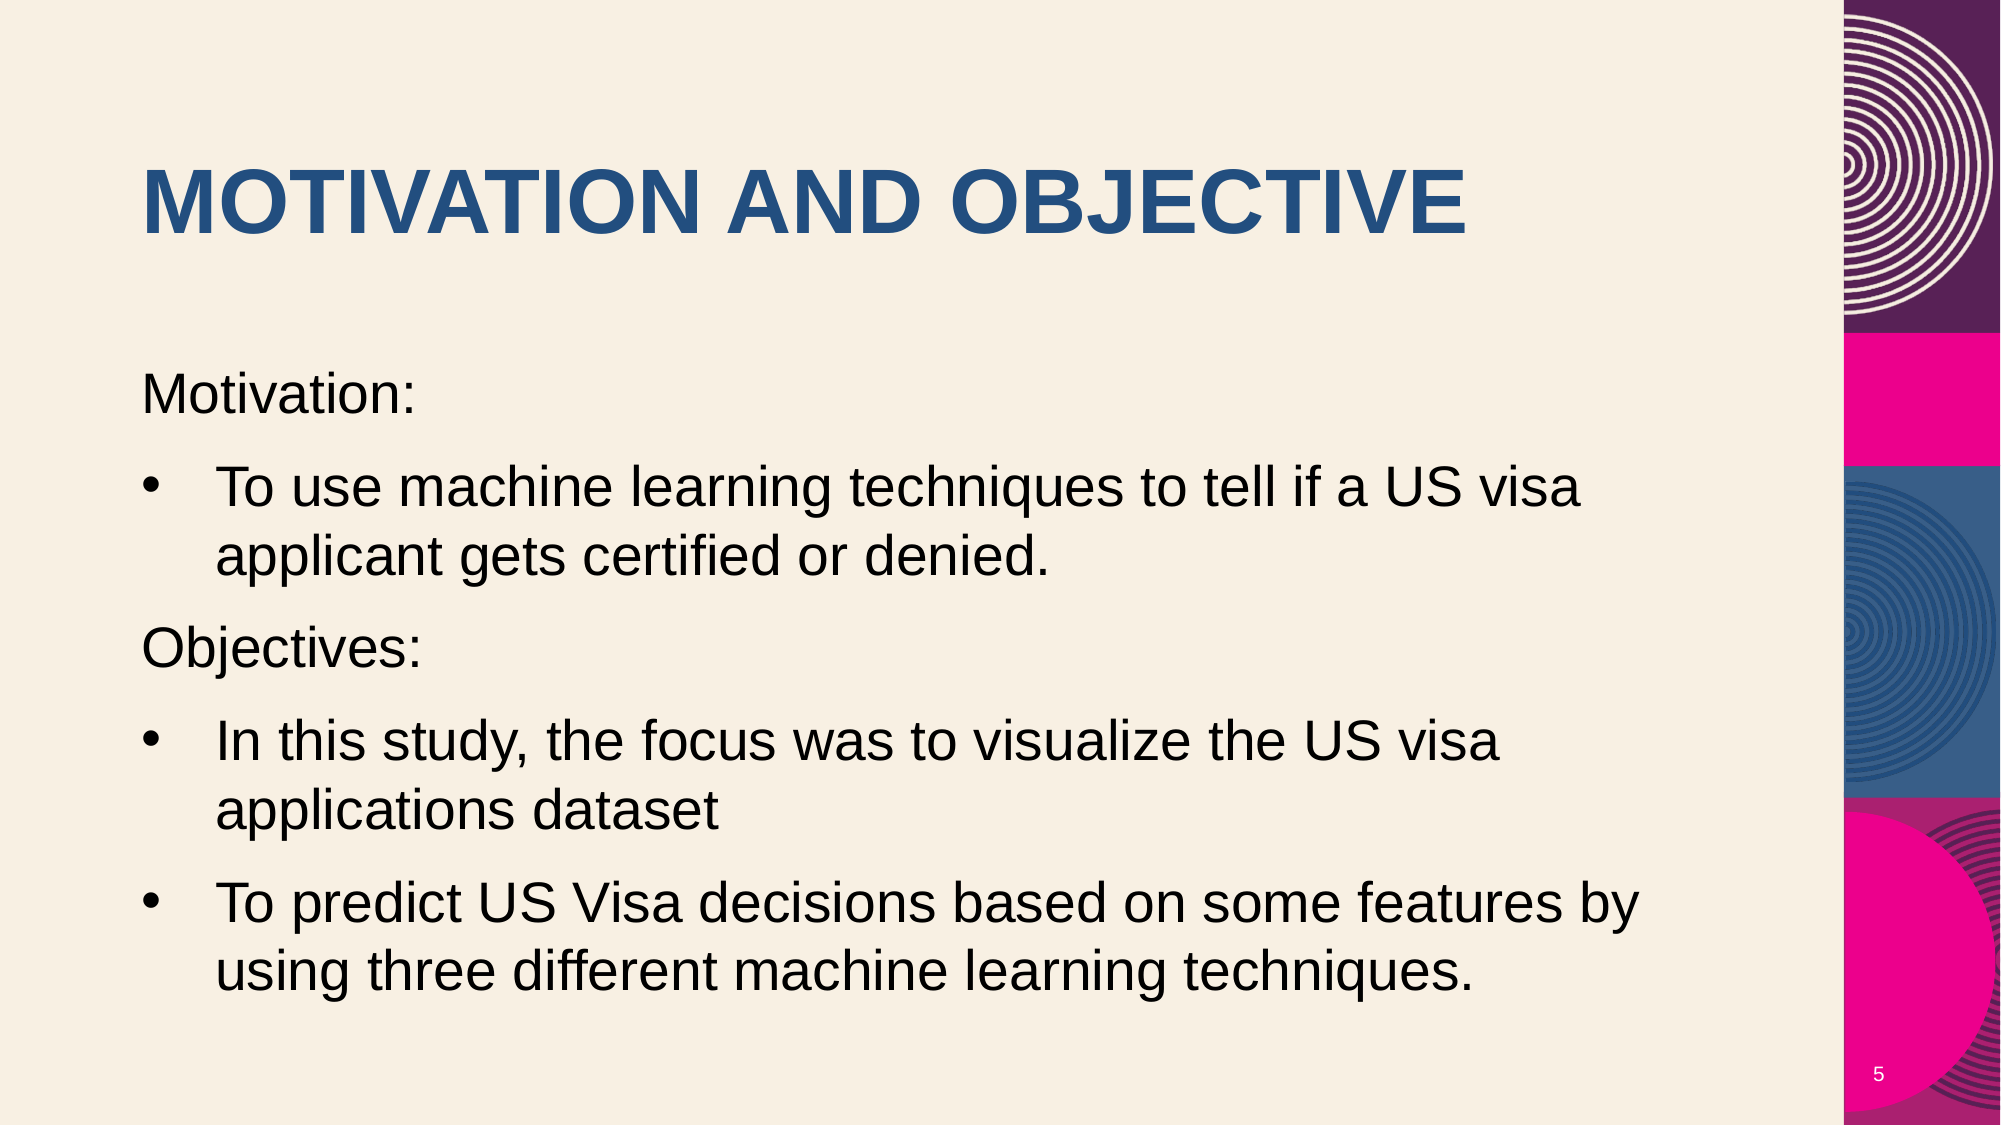

# Motivation and objective
Motivation:
To use machine learning techniques to tell if a US visa applicant gets certified or denied.
Objectives:
In this study, the focus was to visualize the US visa applications dataset
To predict US Visa decisions based on some features by using three different machine learning techniques.
5